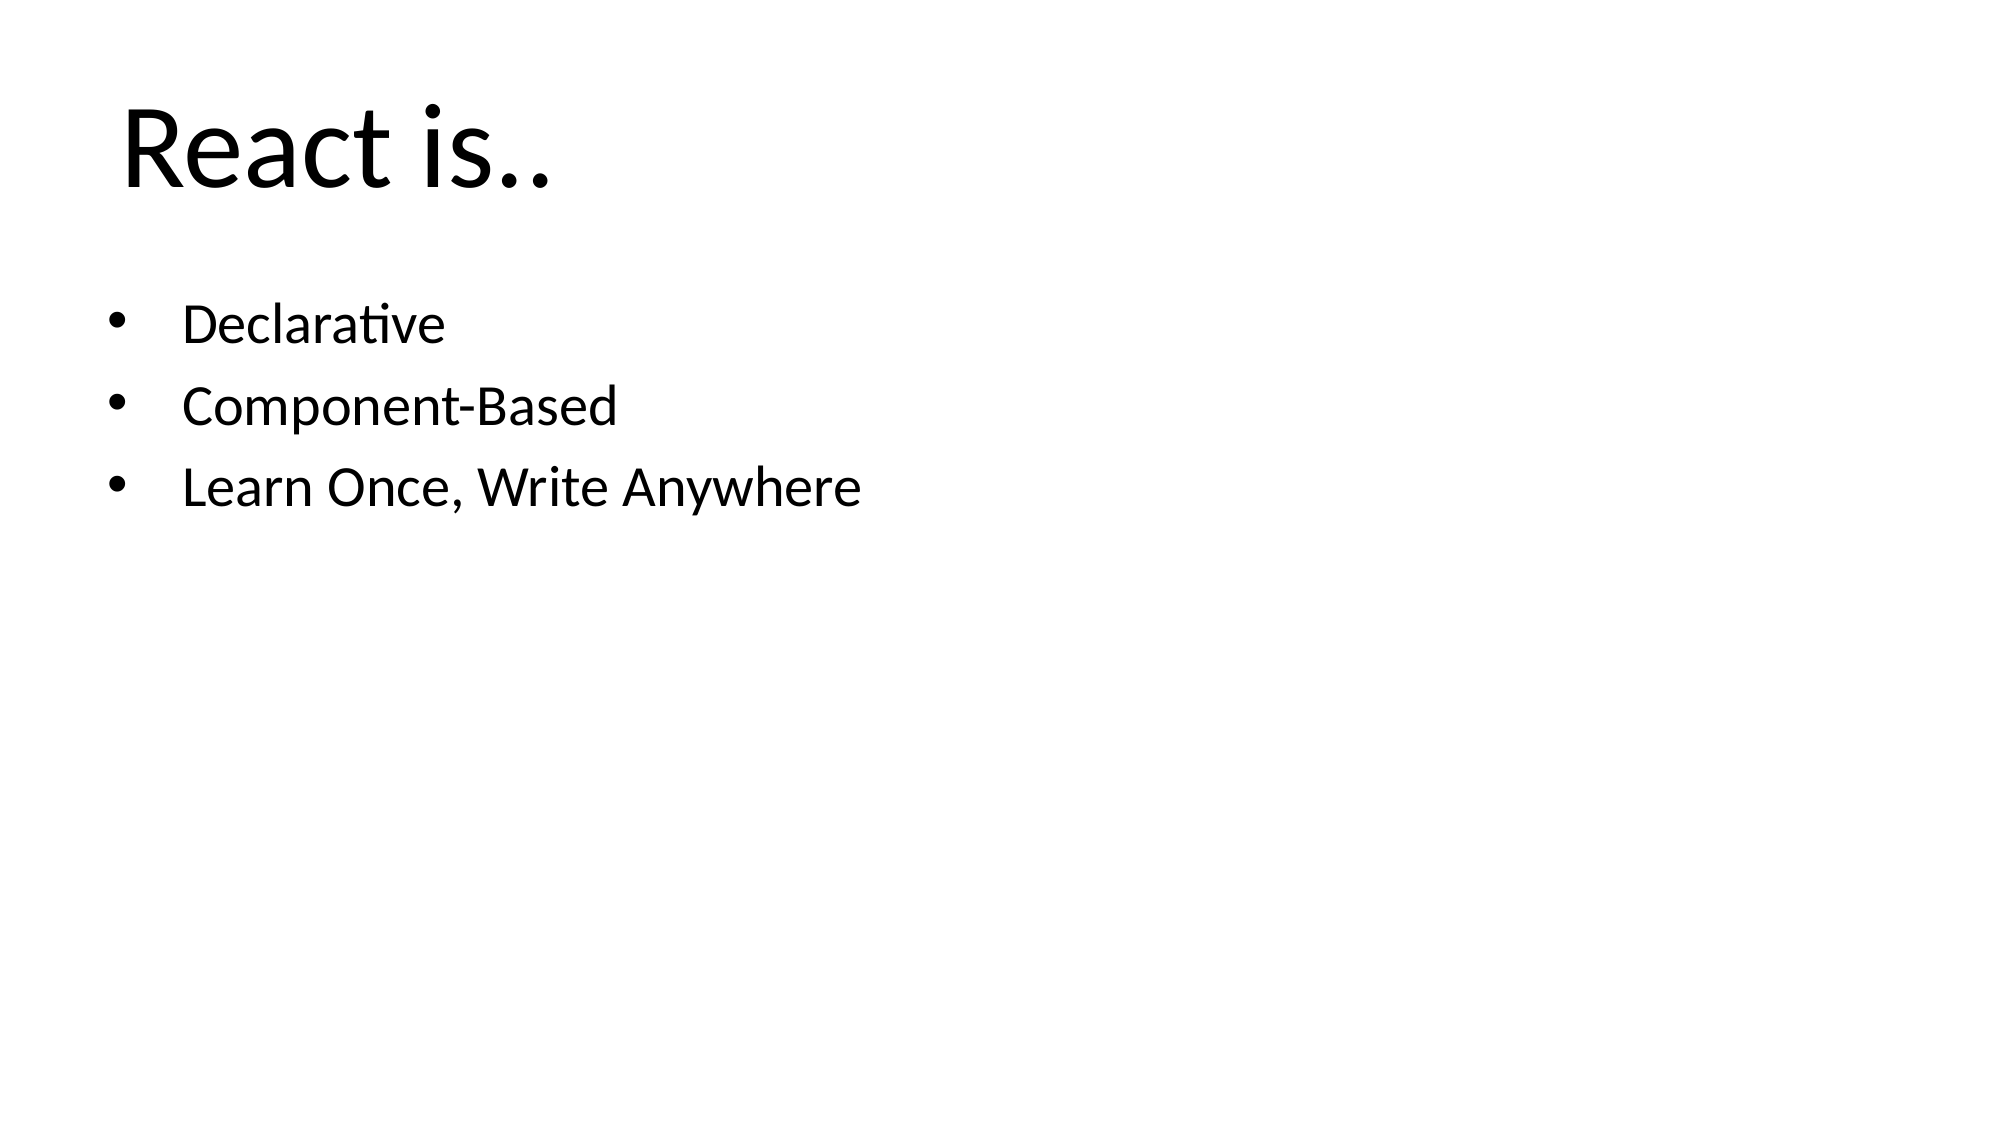

# React is..
Declarative
Component-Based
Learn Once, Write Anywhere